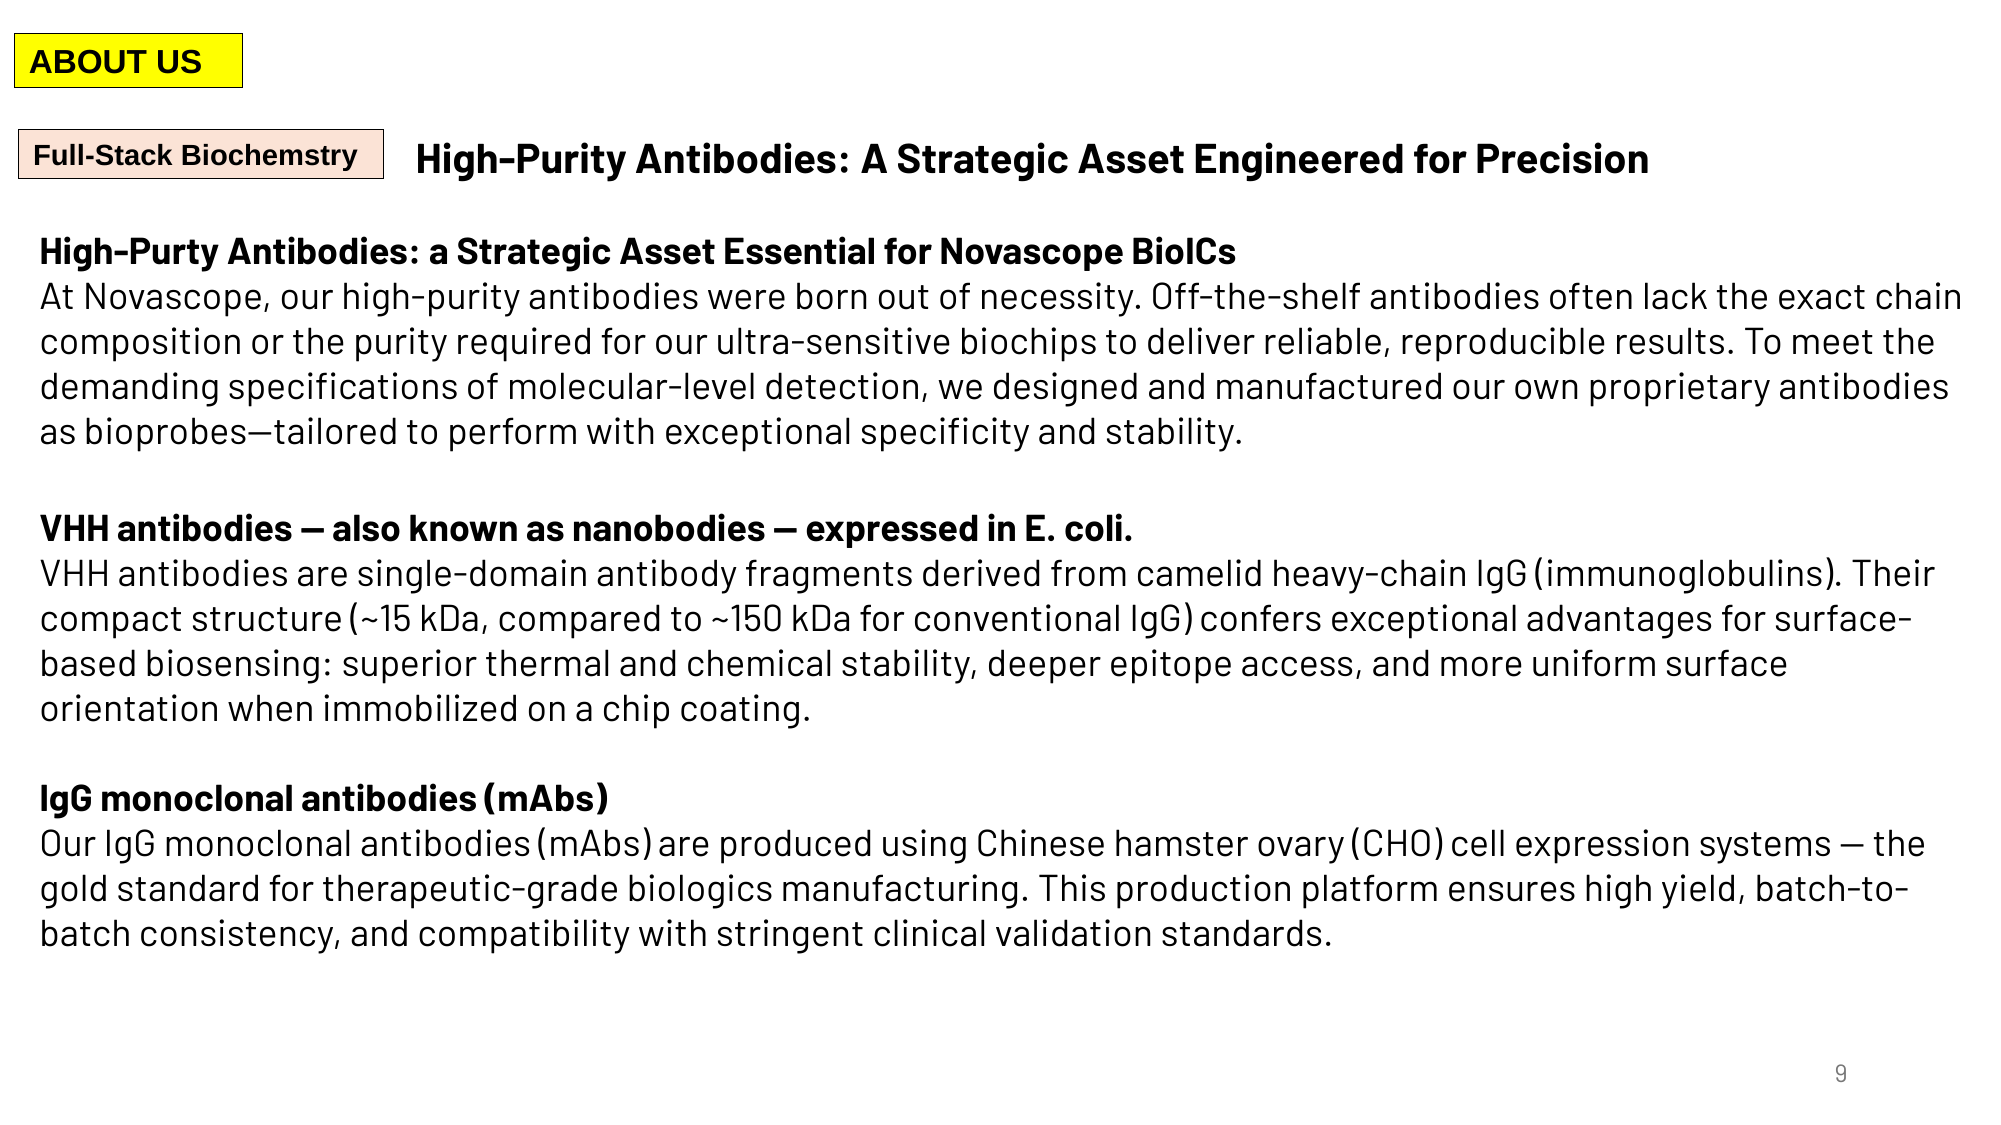

ABOUT US
High-Purity Antibodies: A Strategic Asset Engineered for Precision
Full-Stack Biochemstry
High-Purty Antibodies: a Strategic Asset Essential for Novascope BioICs
At Novascope, our high-purity antibodies were born out of necessity. Off-the-shelf antibodies often lack the exact chain composition or the purity required for our ultra-sensitive biochips to deliver reliable, reproducible results. To meet the demanding specifications of molecular-level detection, we designed and manufactured our own proprietary antibodies as bioprobes—tailored to perform with exceptional specificity and stability.

VHH antibodies — also known as nanobodies — expressed in E. coli.
VHH antibodies are single-domain antibody fragments derived from camelid heavy-chain IgG (immunoglobulins). Their compact structure (~15 kDa, compared to ~150 kDa for conventional IgG) confers exceptional advantages for surface-based biosensing: superior thermal and chemical stability, deeper epitope access, and more uniform surface orientation when immobilized on a chip coating.

IgG monoclonal antibodies (mAbs)
Our IgG monoclonal antibodies (mAbs) are produced using Chinese hamster ovary (CHO) cell expression systems — the gold standard for therapeutic-grade biologics manufacturing. This production platform ensures high yield, batch-to-batch consistency, and compatibility with stringent clinical validation standards.

9